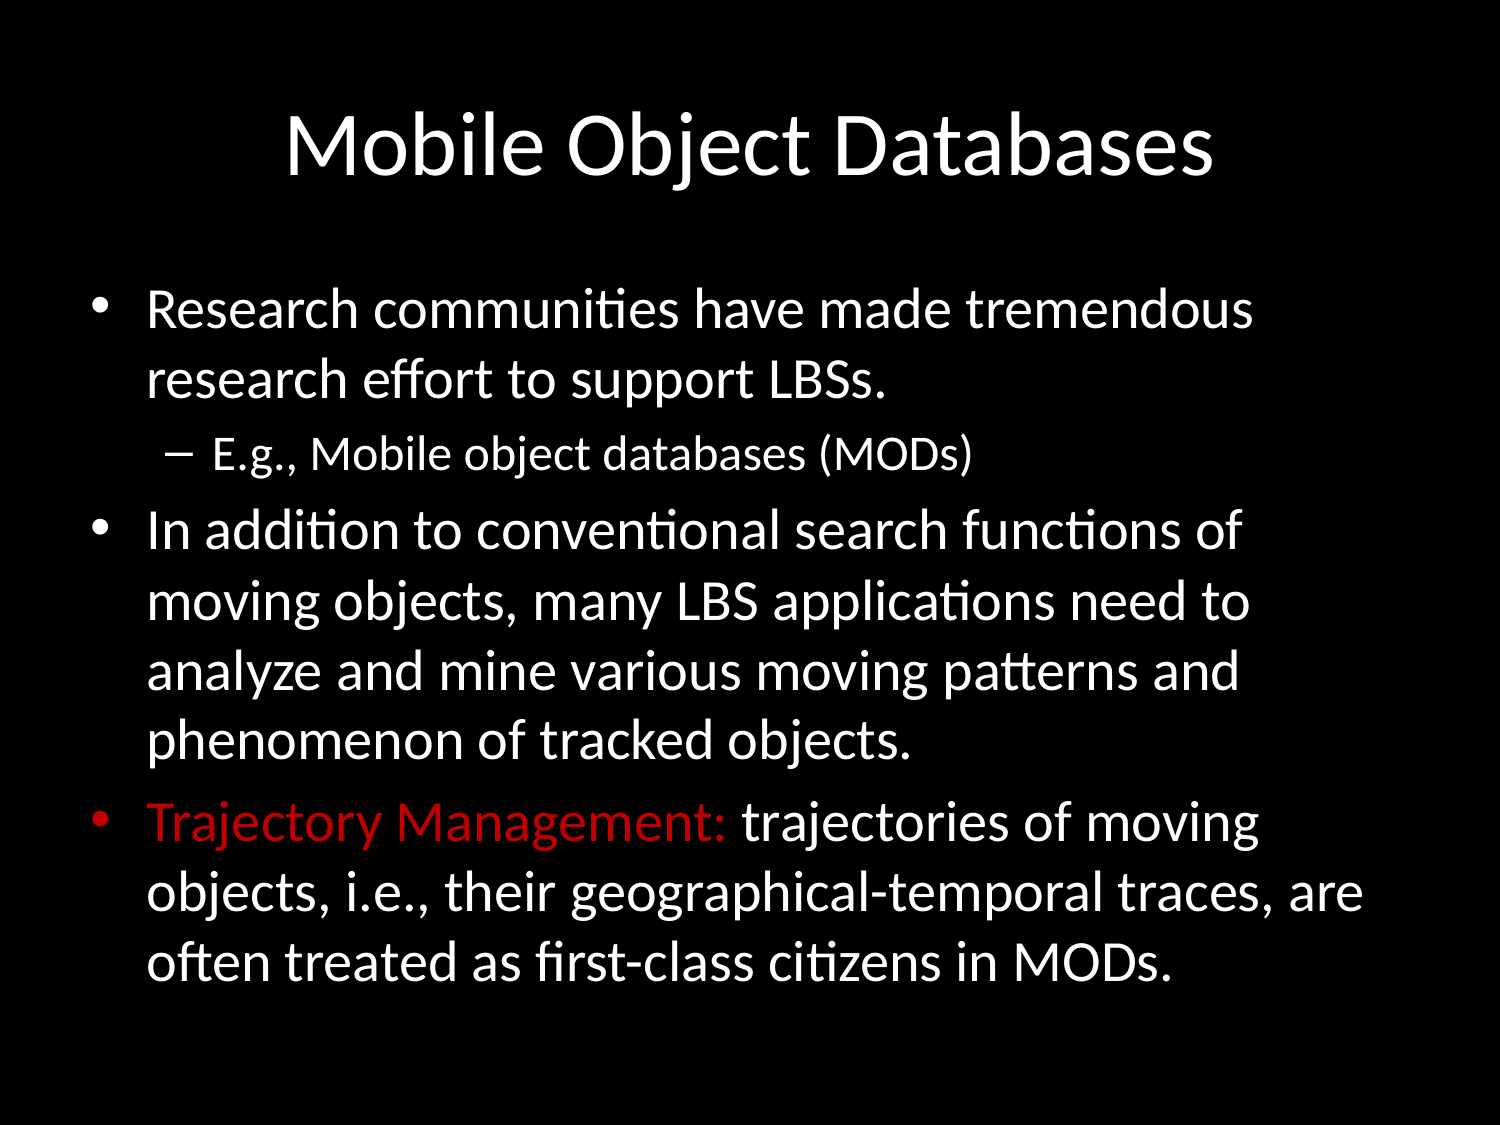

# Mobile Object Databases
Research communities have made tremendous research effort to support LBSs.
E.g., Mobile object databases (MODs)
In addition to conventional search functions of moving objects, many LBS applications need to analyze and mine various moving patterns and phenomenon of tracked objects.
Trajectory Management: trajectories of moving objects, i.e., their geographical-temporal traces, are often treated as first-class citizens in MODs.